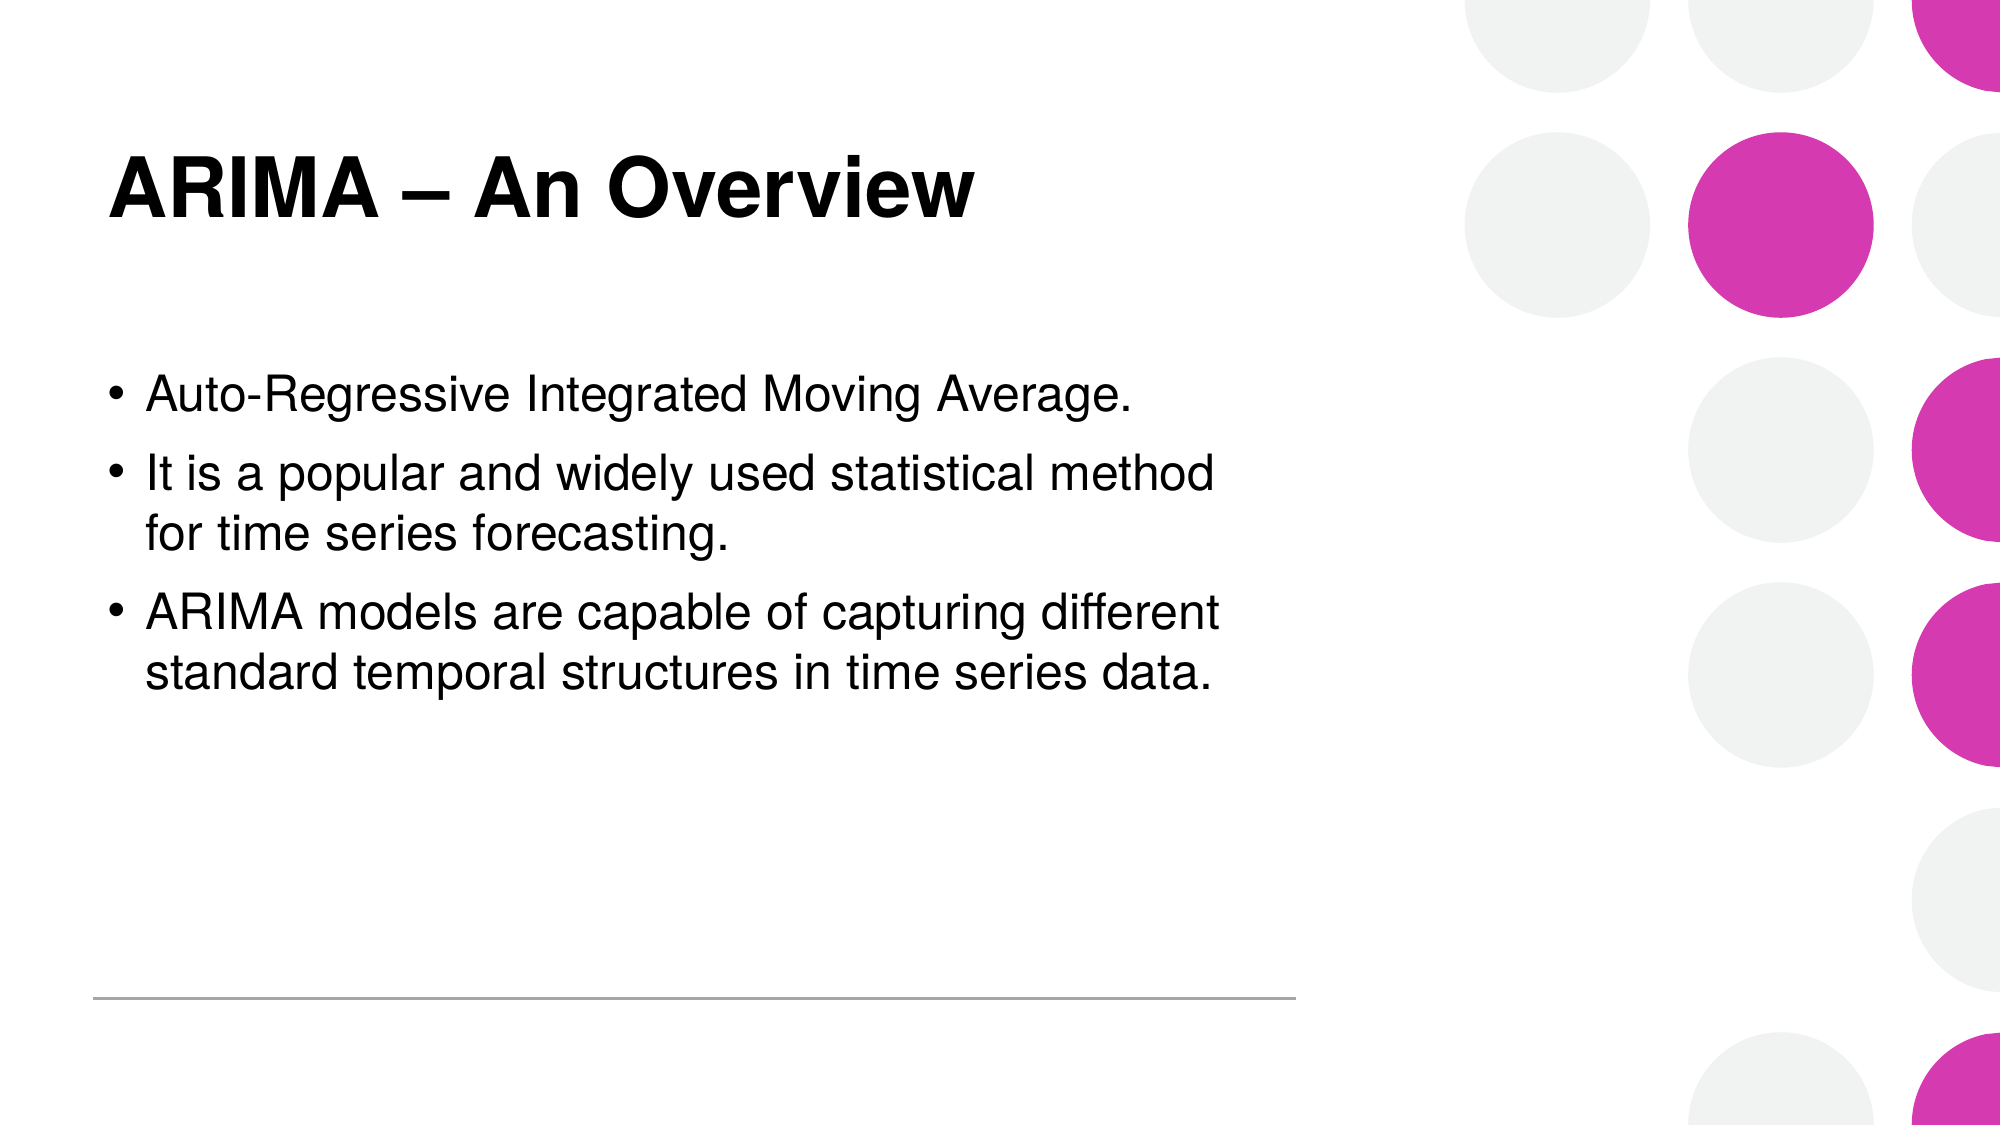

# ARIMA – An Overview
Auto-Regressive Integrated Moving Average.
It is a popular and widely used statistical method for time series forecasting.
ARIMA models are capable of capturing different standard temporal structures in time series data.